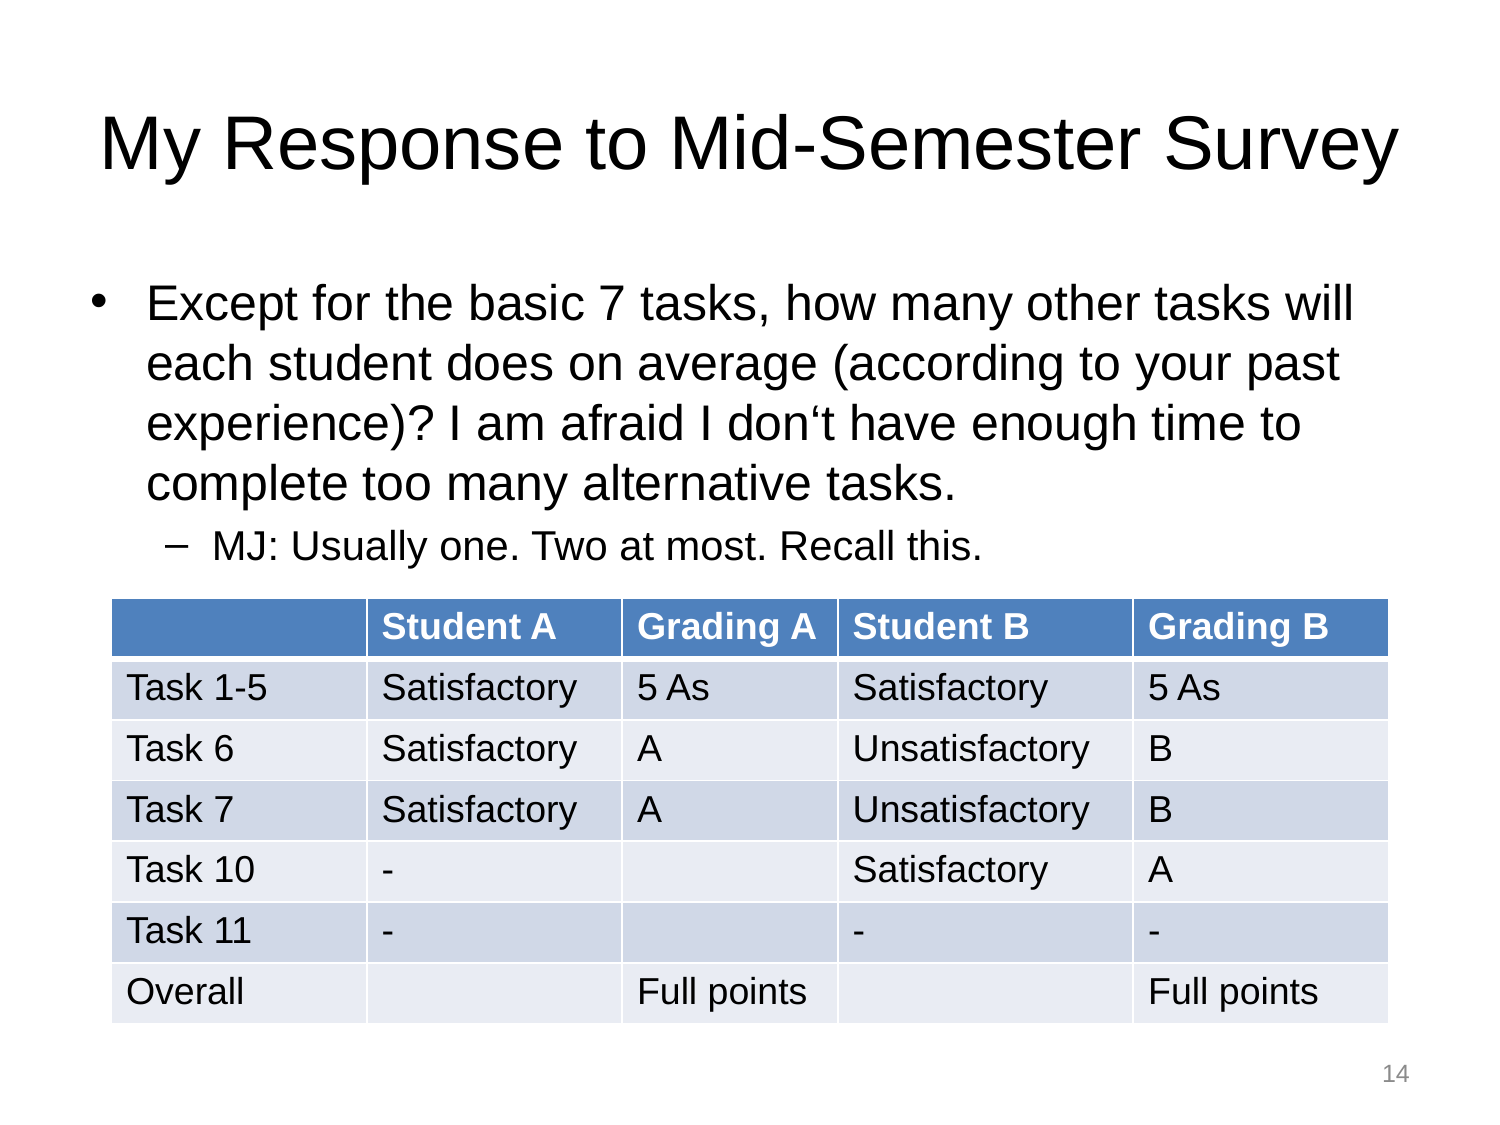

# My Response to Mid-Semester Survey
Except for the basic 7 tasks, how many other tasks will each student does on average (according to your past experience)? I am afraid I don‘t have enough time to complete too many alternative tasks.
MJ: Usually one. Two at most. Recall this.
|  | Student A | Grading A | Student B | Grading B |
| --- | --- | --- | --- | --- |
| Task 1-5 | Satisfactory | 5 As | Satisfactory | 5 As |
| Task 6 | Satisfactory | A | Unsatisfactory | B |
| Task 7 | Satisfactory | A | Unsatisfactory | B |
| Task 10 | - |  | Satisfactory | A |
| Task 11 | - |  | - | - |
| Overall |  | Full points |  | Full points |
14